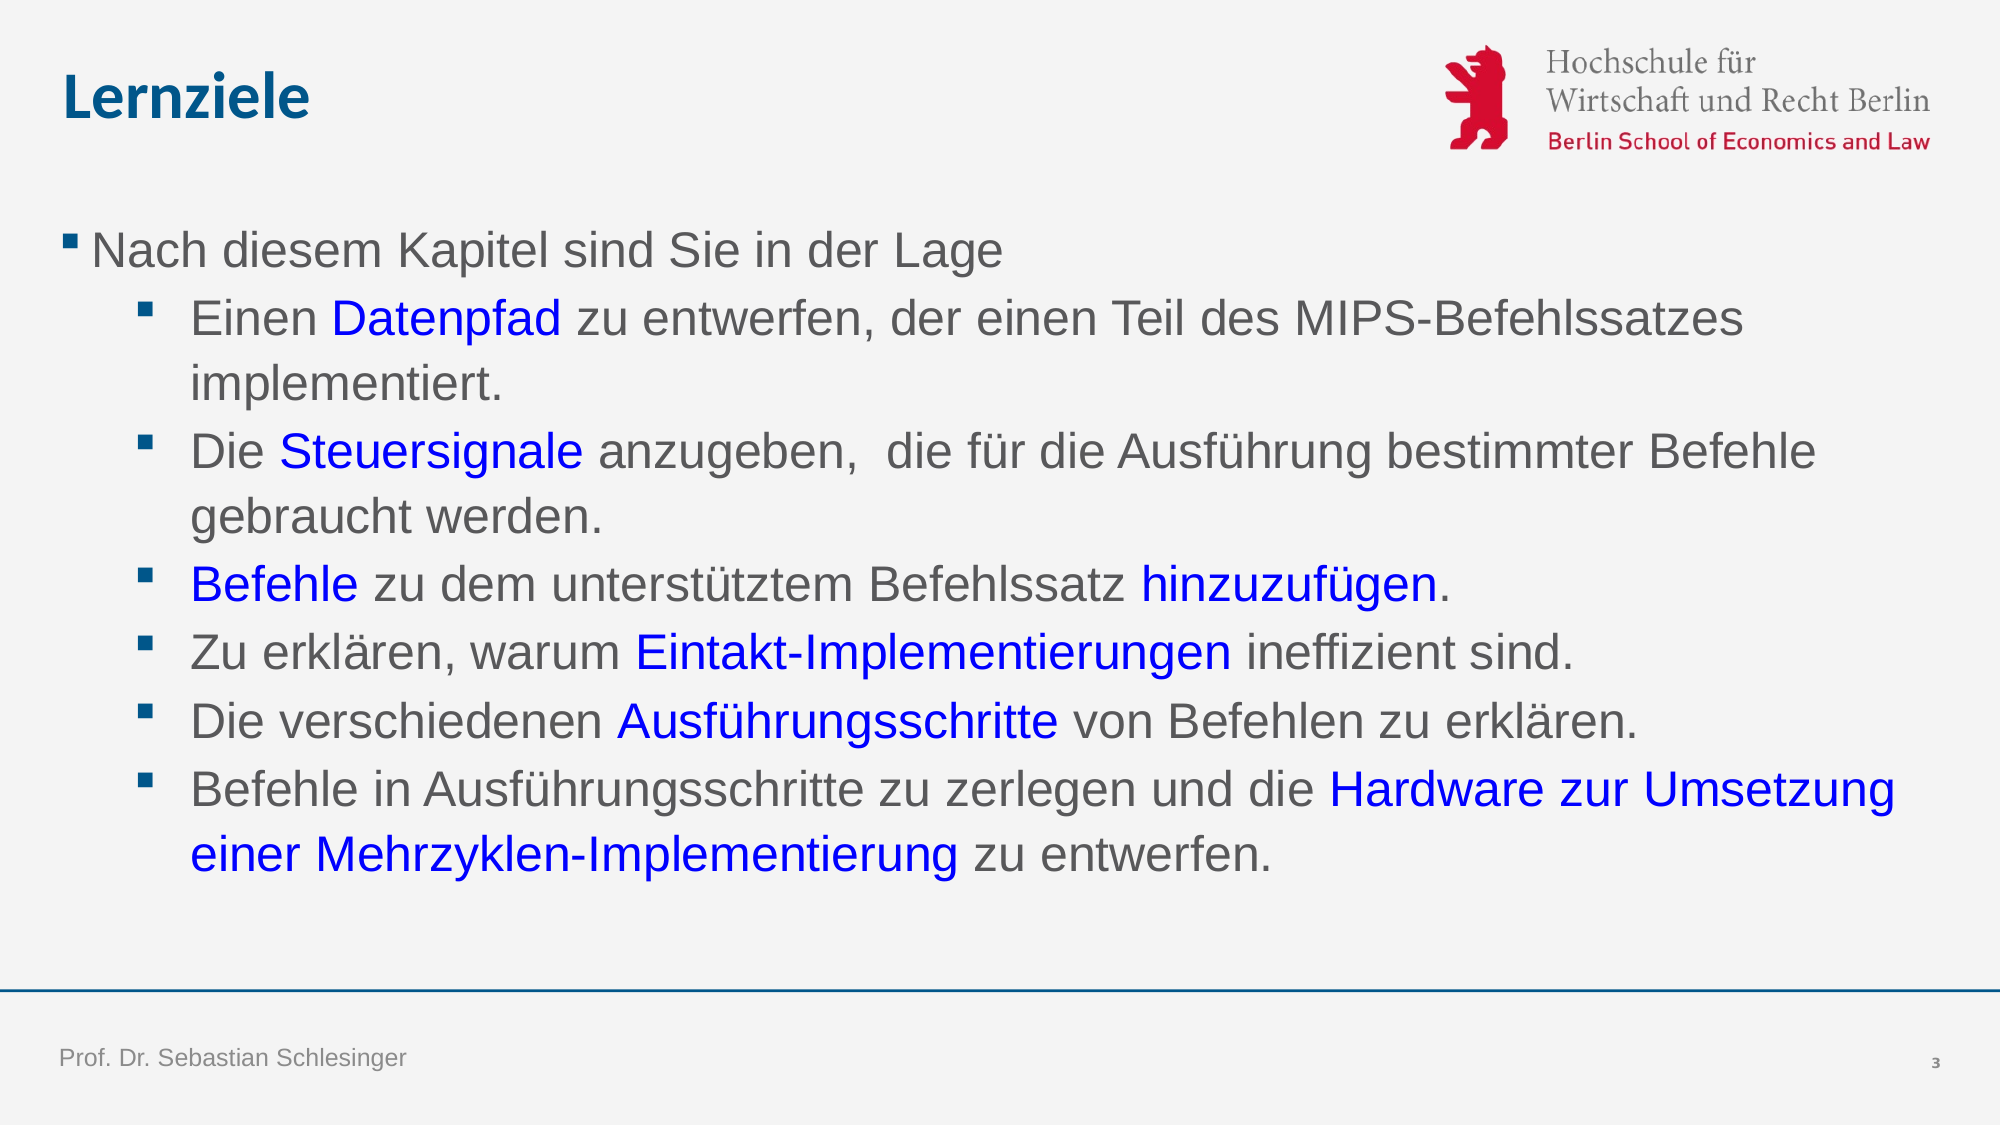

# Lernziele
Nach diesem Kapitel sind Sie in der Lage
Einen Datenpfad zu entwerfen, der einen Teil des MIPS-Befehlssatzes implementiert.
Die Steuersignale anzugeben,  die für die Ausführung bestimmter Befehle gebraucht werden.
Befehle zu dem unterstütztem Befehlssatz hinzuzufügen.
Zu erklären, warum Eintakt-Implementierungen ineffizient sind.
Die verschiedenen Ausführungsschritte von Befehlen zu erklären.
Befehle in Ausführungsschritte zu zerlegen und die Hardware zur Umsetzung einer Mehrzyklen-Implementierung zu entwerfen.

Prof. Dr. Sebastian Schlesinger
3